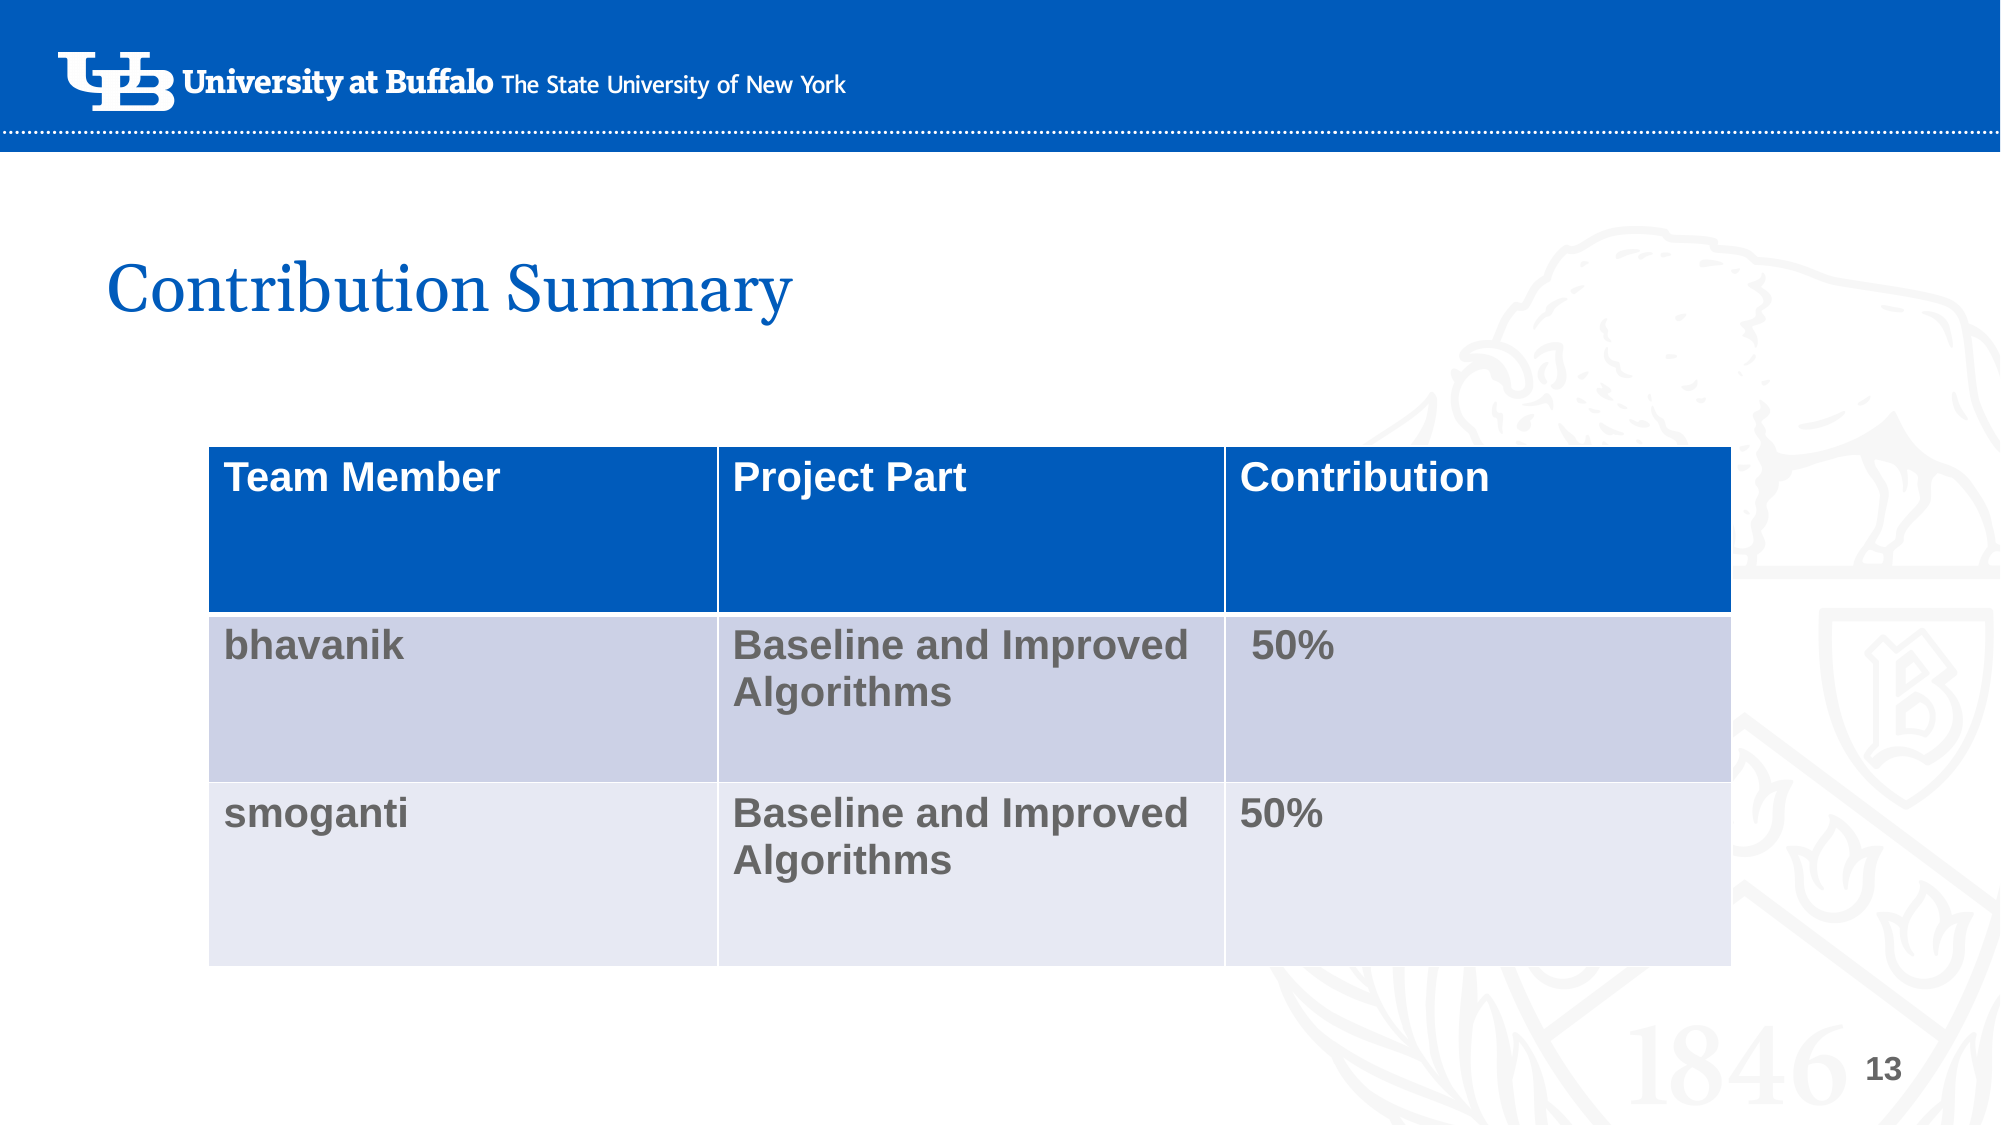

# Contribution Summary
| Team Member | Project Part | Contribution |
| --- | --- | --- |
| bhavanik | Baseline and Improved Algorithms | 50% |
| smoganti | Baseline and Improved Algorithms | 50% |
13